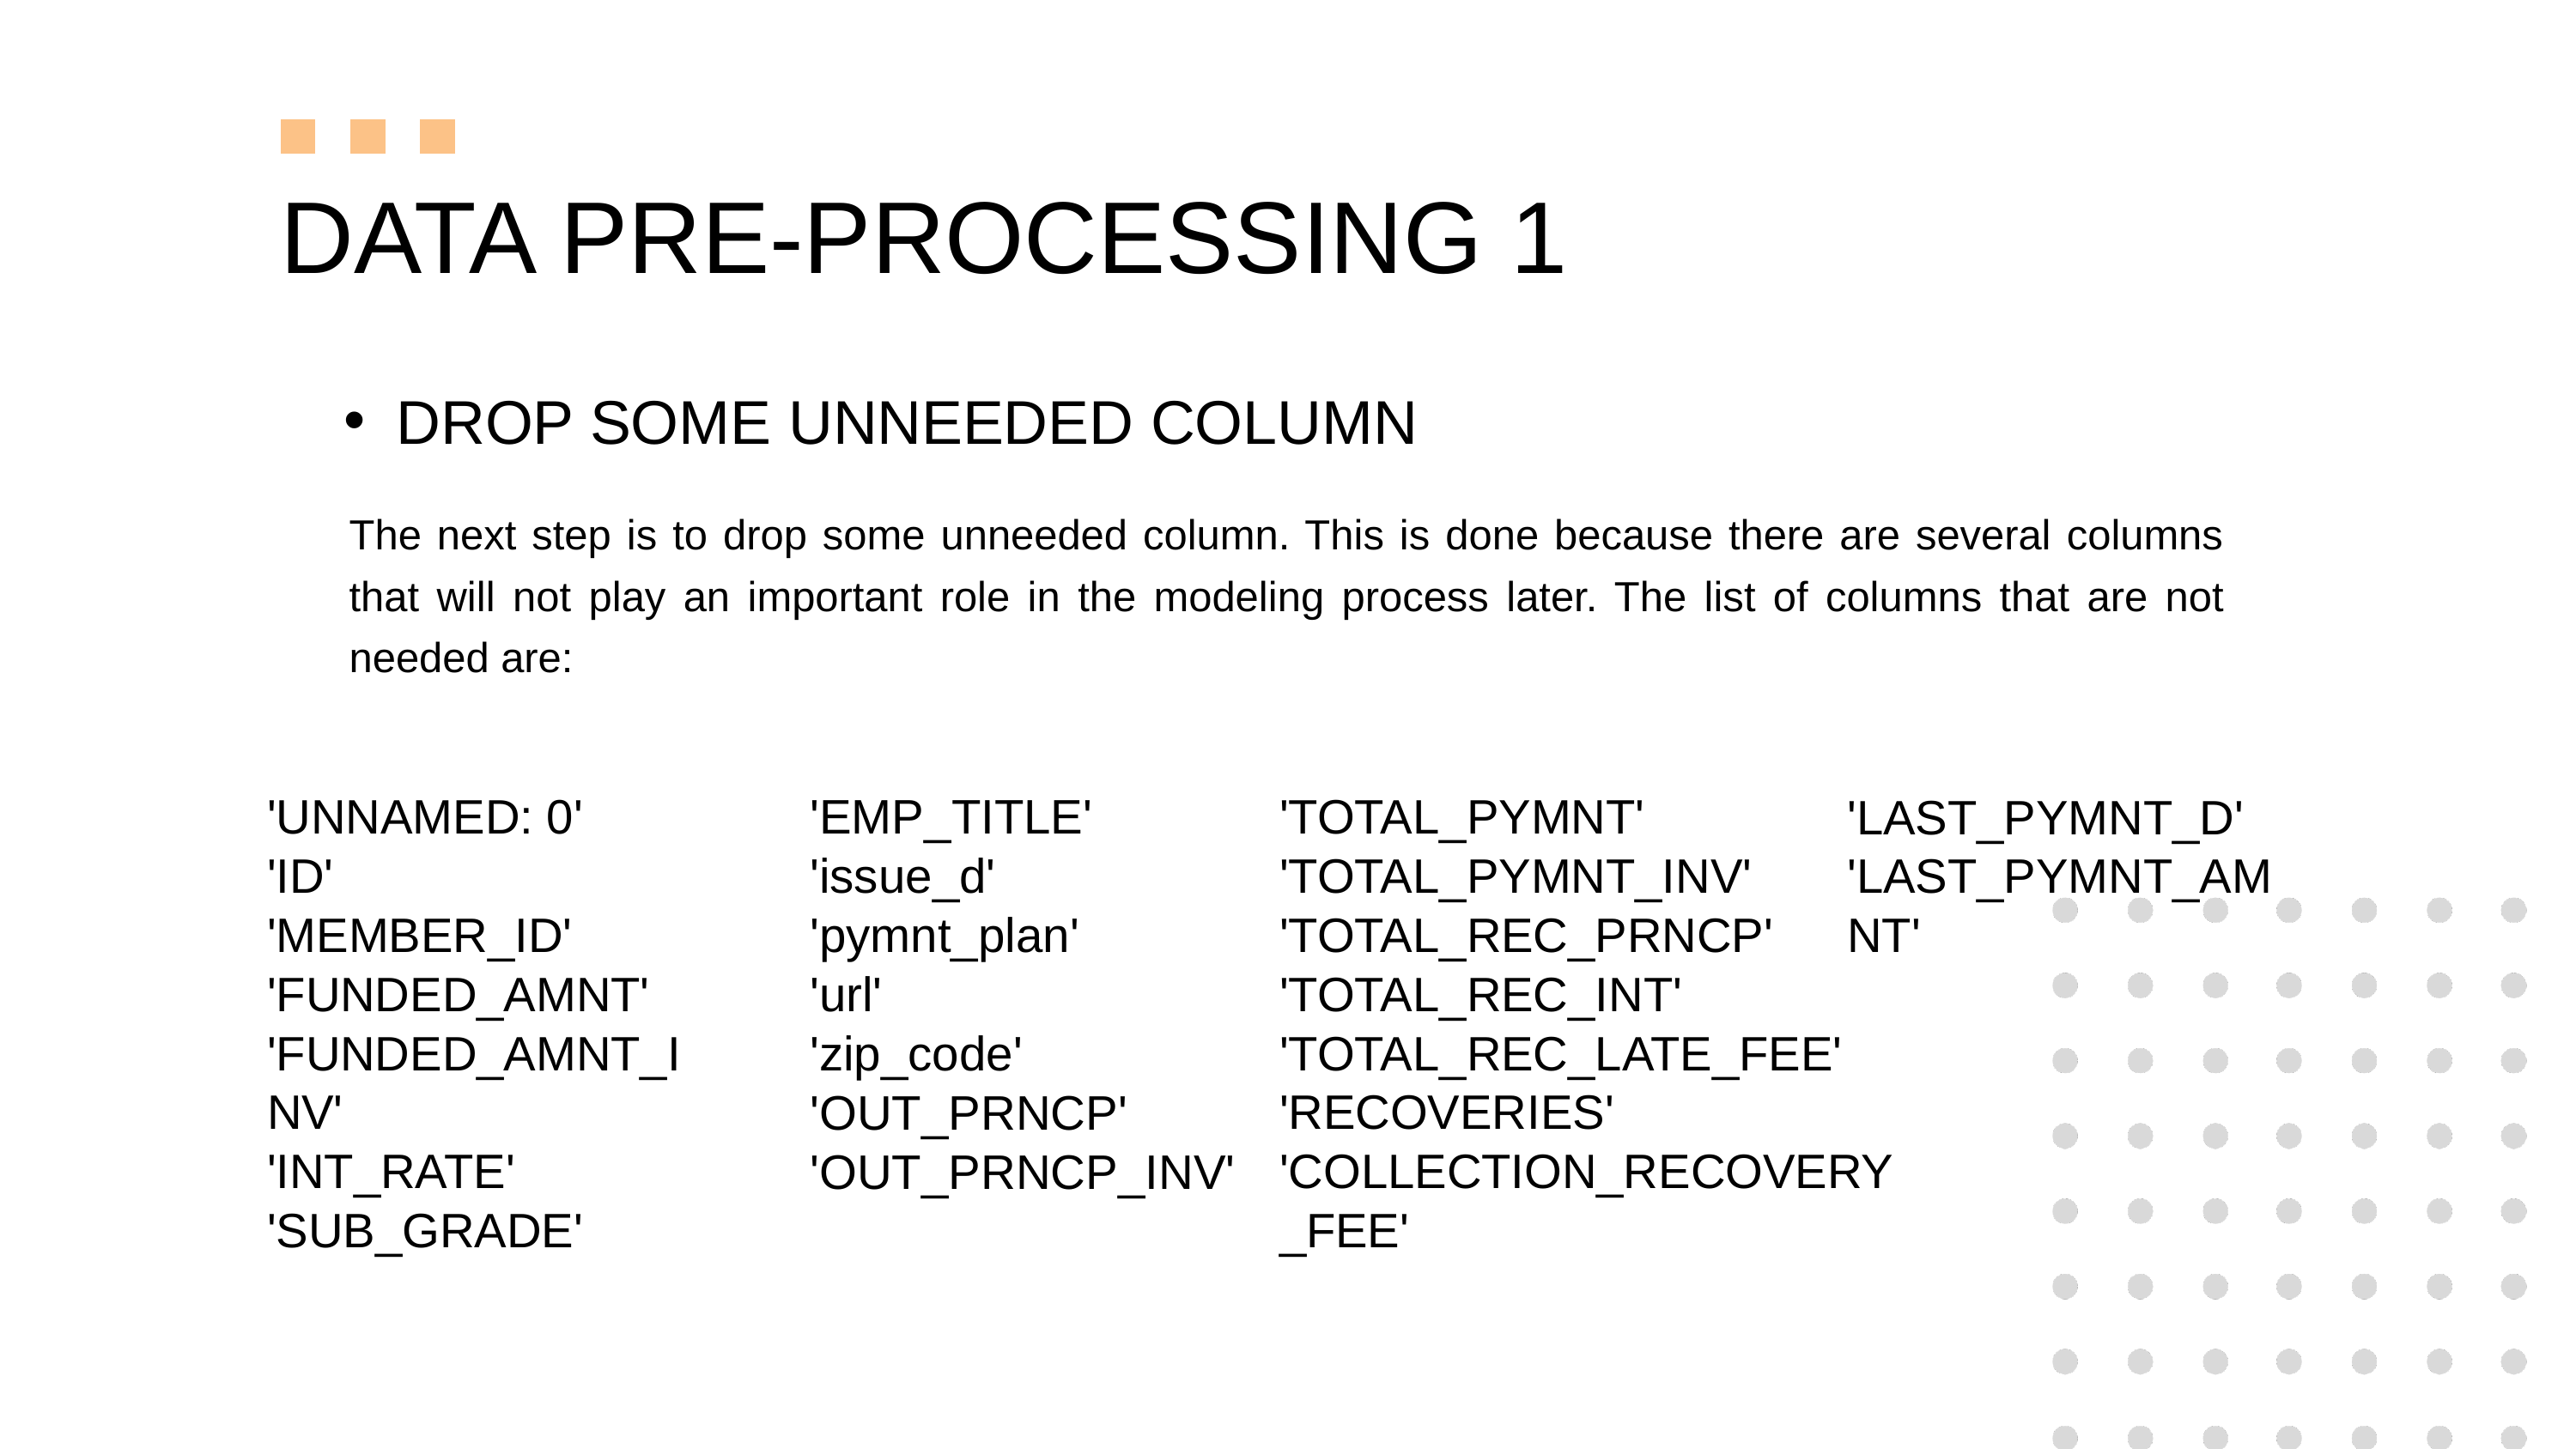

DATA PRE-PROCESSING 1
DROP SOME UNNEEDED COLUMN
The next step is to drop some unneeded column. This is done because there are several columns that will not play an important role in the modeling process later. The list of columns that are not needed are:
'UNNAMED: 0'
'ID'
'MEMBER_ID'
'FUNDED_AMNT'
'FUNDED_AMNT_INV'
'INT_RATE'
'SUB_GRADE'
'TOTAL_PYMNT'
'TOTAL_PYMNT_INV'
'TOTAL_REC_PRNCP'
'TOTAL_REC_INT'
'TOTAL_REC_LATE_FEE'
'RECOVERIES'
'COLLECTION_RECOVERY_FEE'
'EMP_TITLE'
'issue_d'
'pymnt_plan'
'url'
'zip_code'
'OUT_PRNCP'
'OUT_PRNCP_INV'
'LAST_PYMNT_D'
'LAST_PYMNT_AMNT'